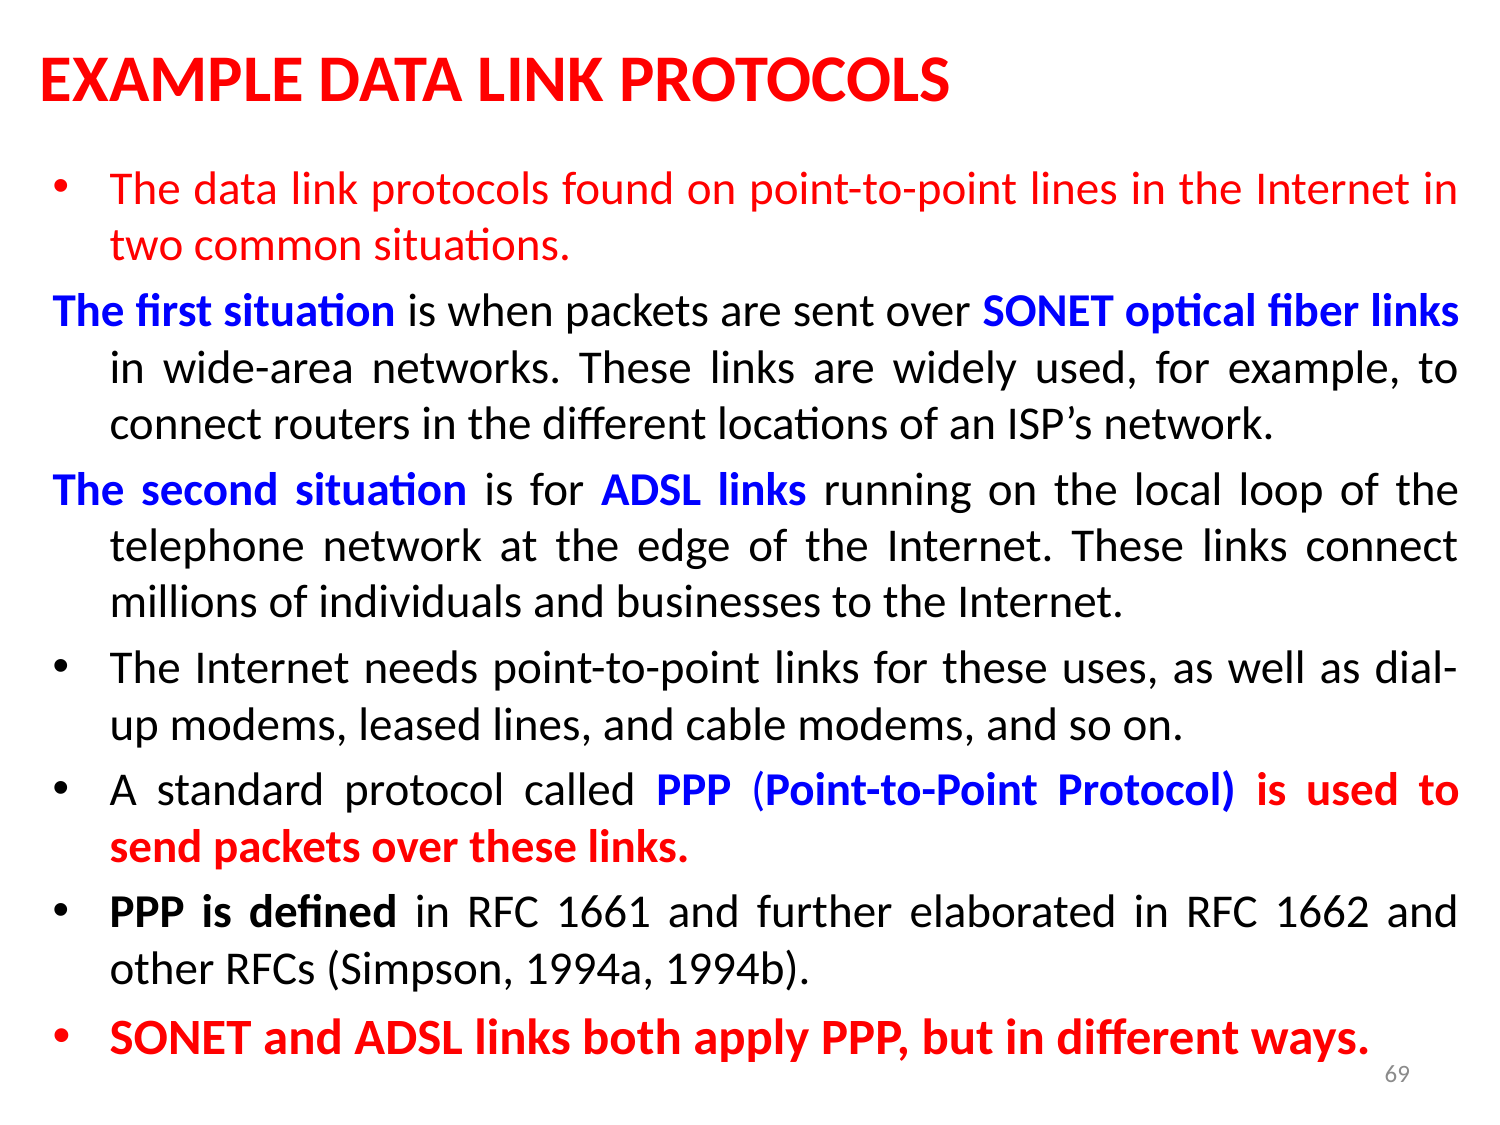

# EXAMPLE DATA LINK PROTOCOLS
The data link protocols found on point-to-point lines in the Internet in two common situations.
The first situation is when packets are sent over SONET optical fiber links in wide-area networks. These links are widely used, for example, to connect routers in the different locations of an ISP’s network.
The second situation is for ADSL links running on the local loop of the telephone network at the edge of the Internet. These links connect millions of individuals and businesses to the Internet.
The Internet needs point-to-point links for these uses, as well as dial-up modems, leased lines, and cable modems, and so on.
A standard protocol called PPP (Point-to-Point Protocol) is used to send packets over these links.
PPP is defined in RFC 1661 and further elaborated in RFC 1662 and other RFCs (Simpson, 1994a, 1994b).
SONET and ADSL links both apply PPP, but in different ways.
69